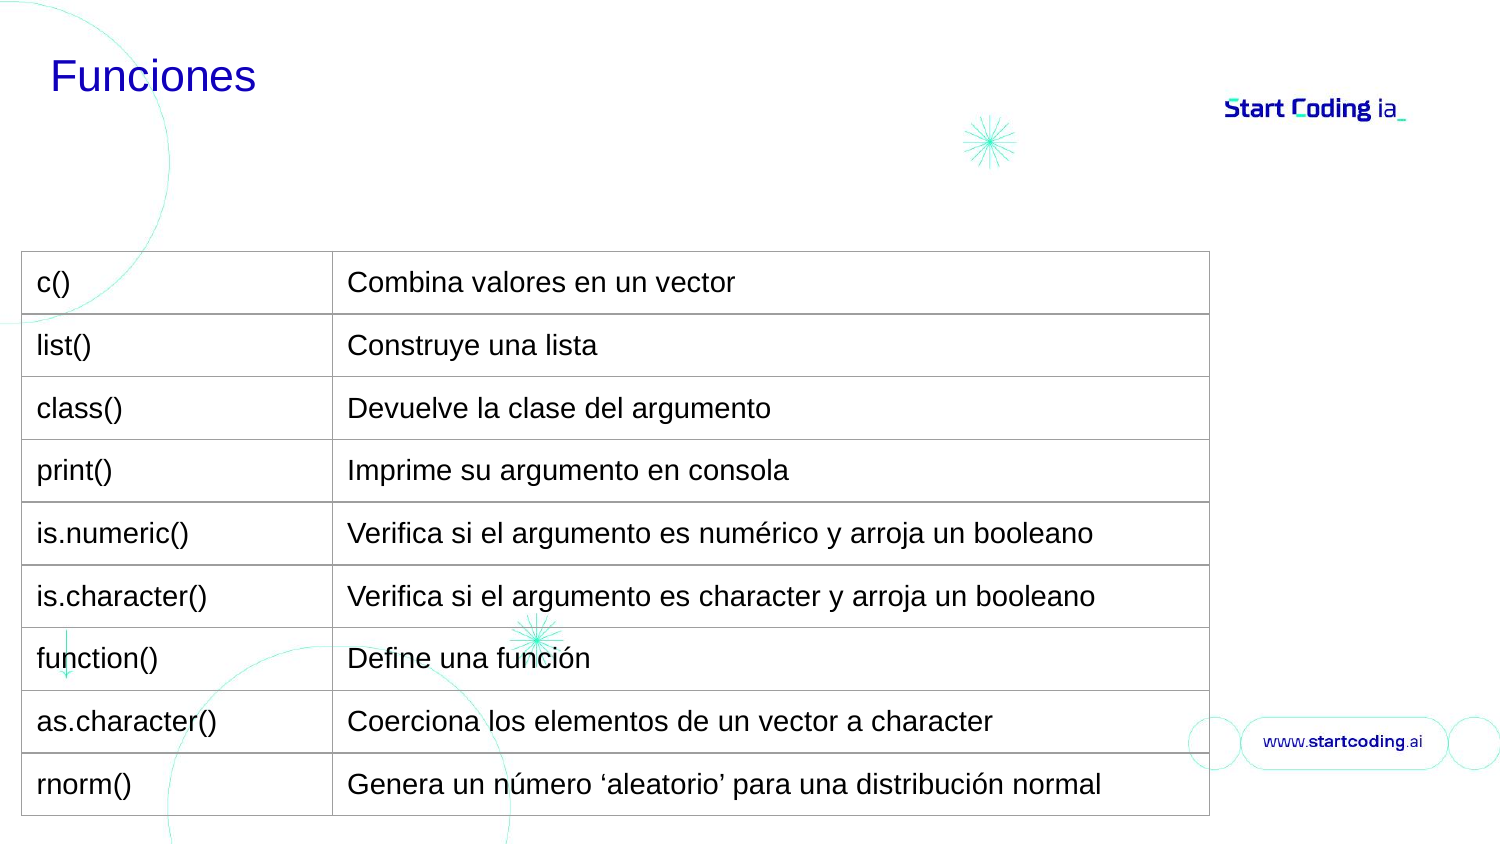

# Funciones
| c() | Combina valores en un vector |
| --- | --- |
| list() | Construye una lista |
| class() | Devuelve la clase del argumento |
| print() | Imprime su argumento en consola |
| is.numeric() | Verifica si el argumento es numérico y arroja un booleano |
| is.character() | Verifica si el argumento es character y arroja un booleano |
| function() | Define una función |
| as.character() | Coerciona los elementos de un vector a character |
| rnorm() | Genera un número ‘aleatorio’ para una distribución normal |